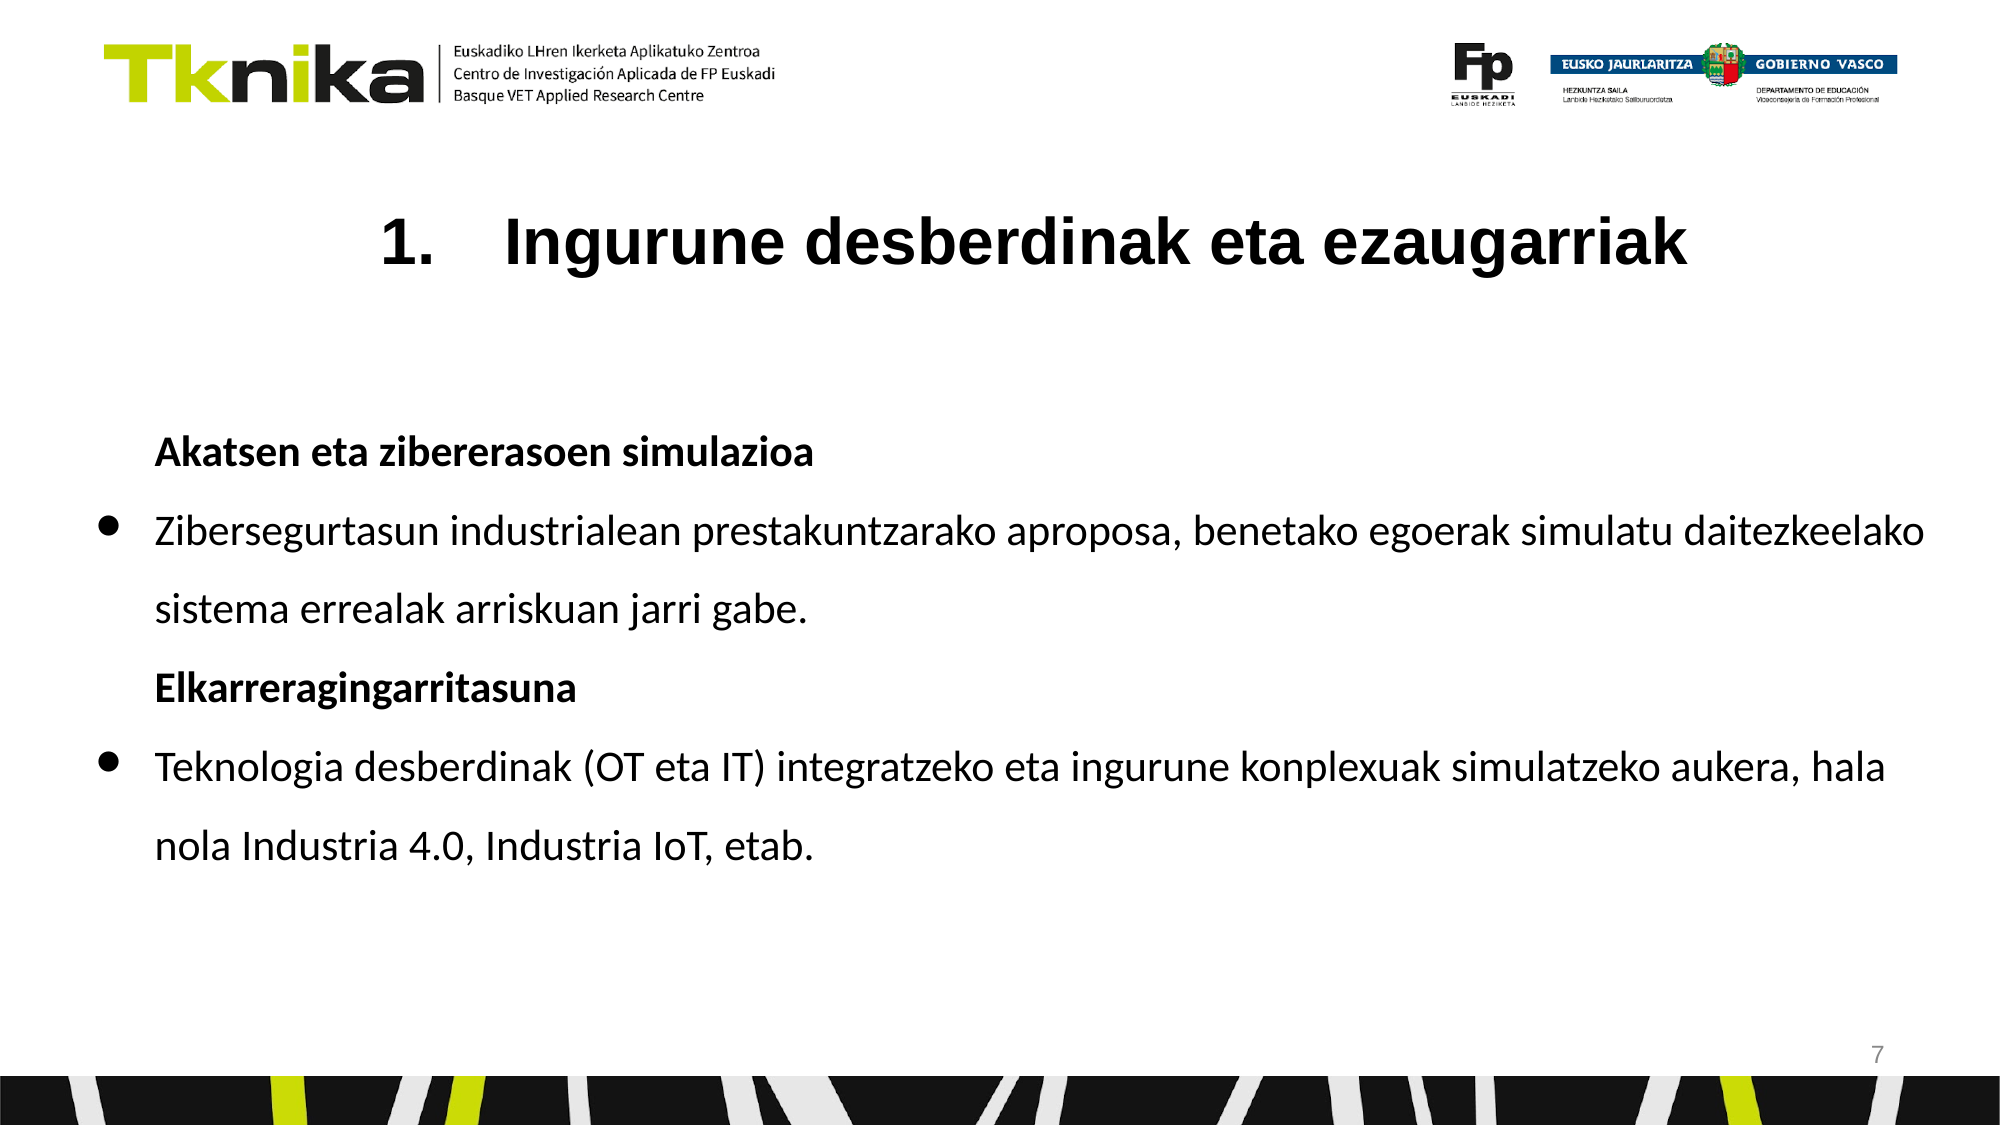

# Ingurune desberdinak eta ezaugarriak
Akatsen eta zibererasoen simulazioa
Zibersegurtasun industrialean prestakuntzarako aproposa, benetako egoerak simulatu daitezkeelako sistema errealak arriskuan jarri gabe.
Elkarreragingarritasuna
Teknologia desberdinak (OT eta IT) integratzeko eta ingurune konplexuak simulatzeko aukera, hala nola Industria 4.0, Industria IoT, etab.
7